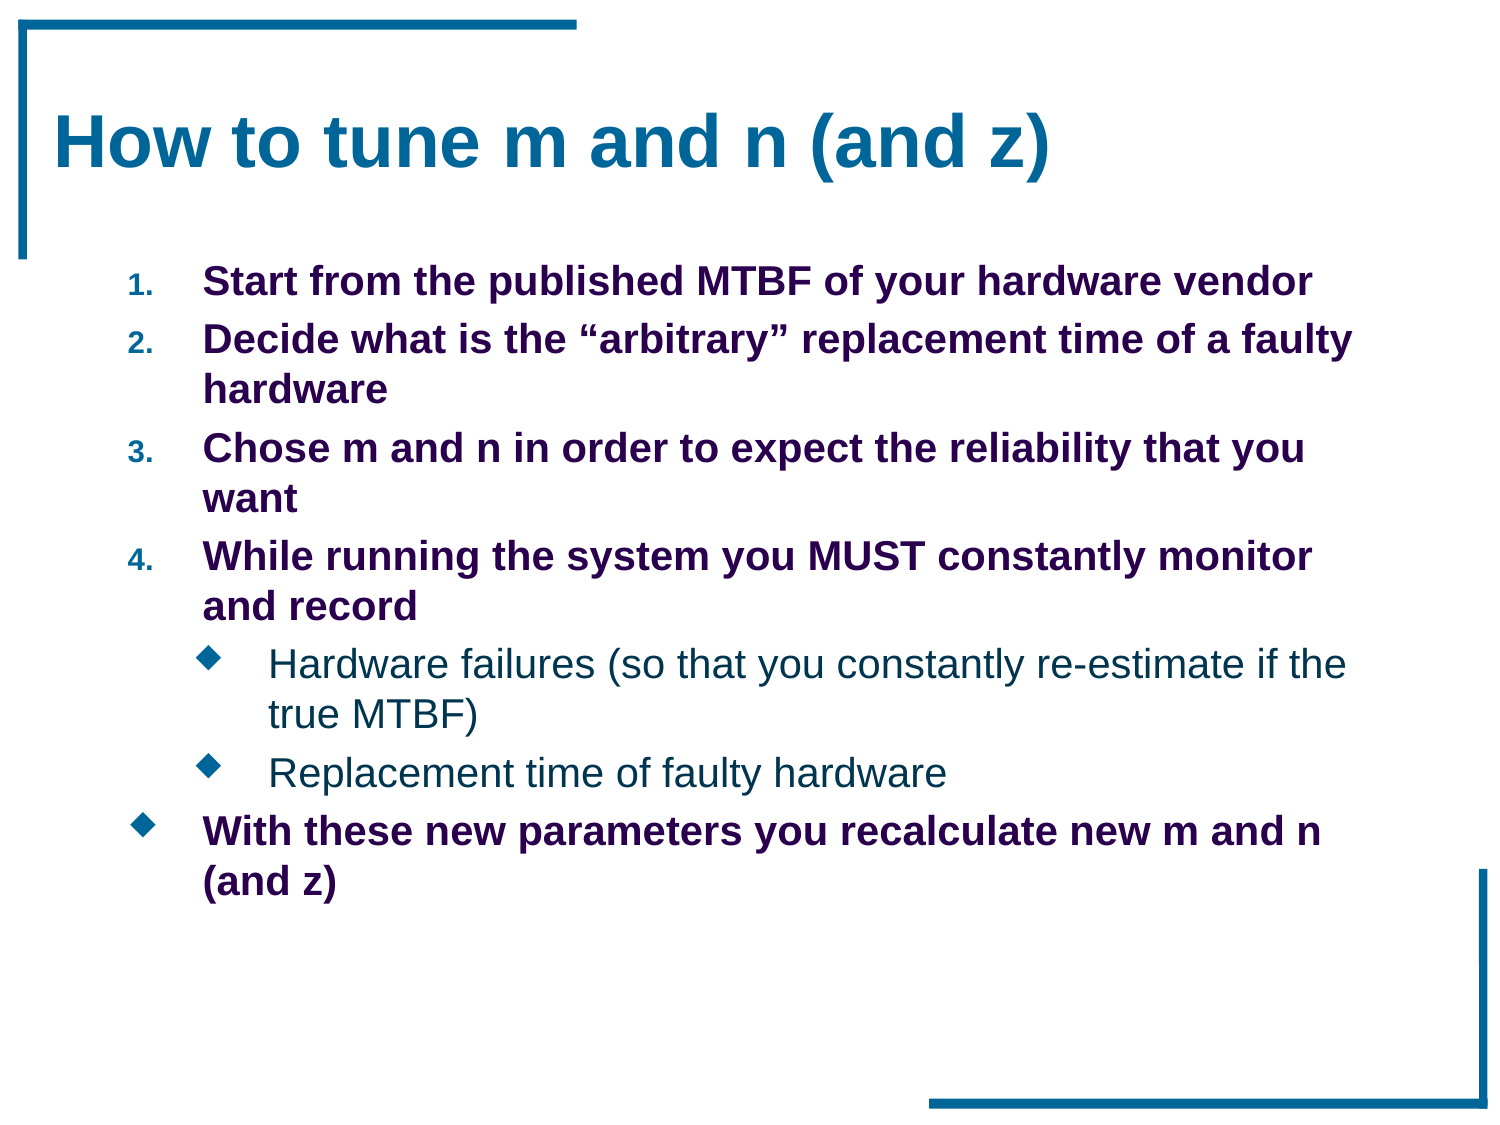

# How to tune m and n (and z)
Start from the published MTBF of your hardware vendor
Decide what is the “arbitrary” replacement time of a faulty hardware
Chose m and n in order to expect the reliability that you want
While running the system you MUST constantly monitor and record
Hardware failures (so that you constantly re-estimate if the true MTBF)
Replacement time of faulty hardware
With these new parameters you recalculate new m and n  (and z)